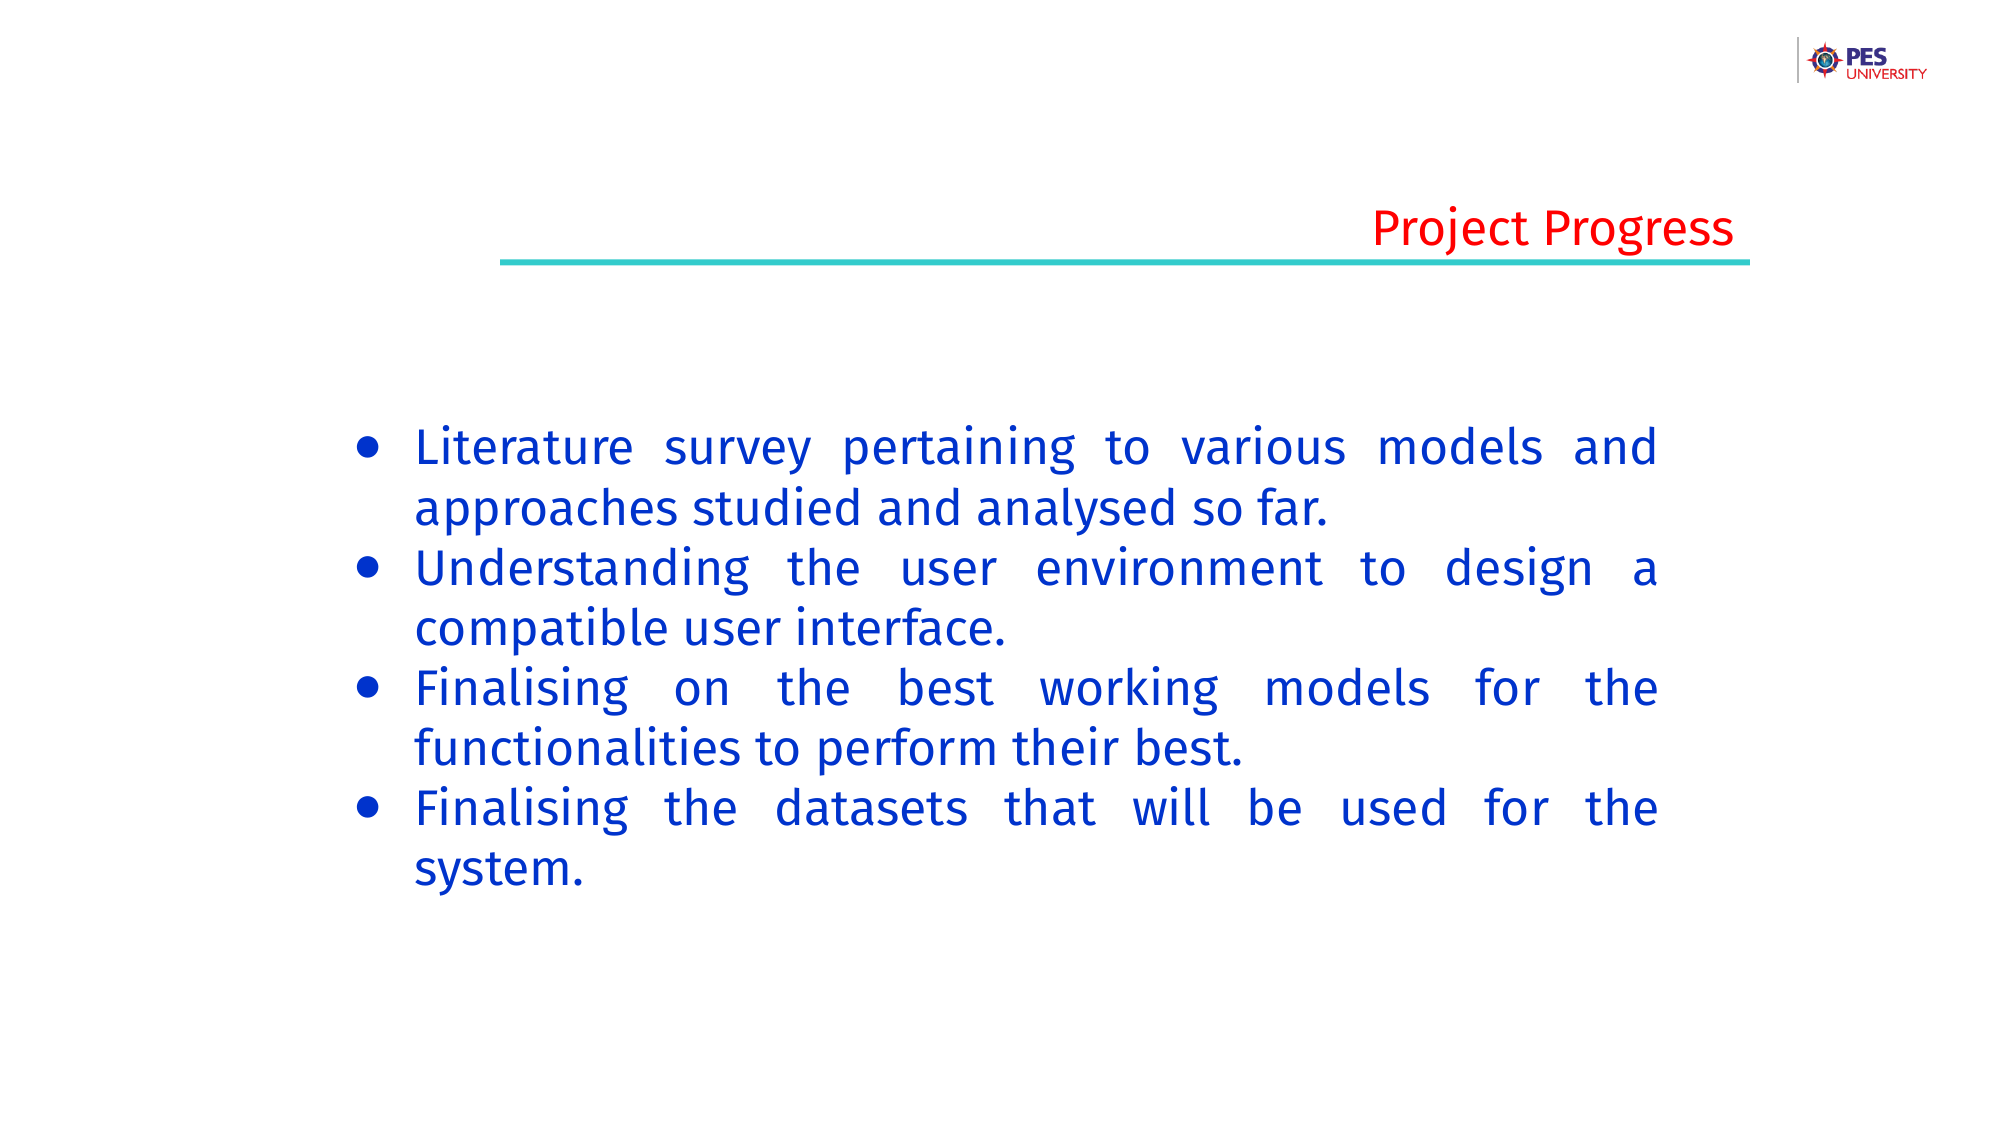

Project Progress

Literature survey pertaining to various models and approaches studied and analysed so far.
Understanding the user environment to design a compatible user interface.
Finalising on the best working models for the functionalities to perform their best.
Finalising the datasets that will be used for the system.